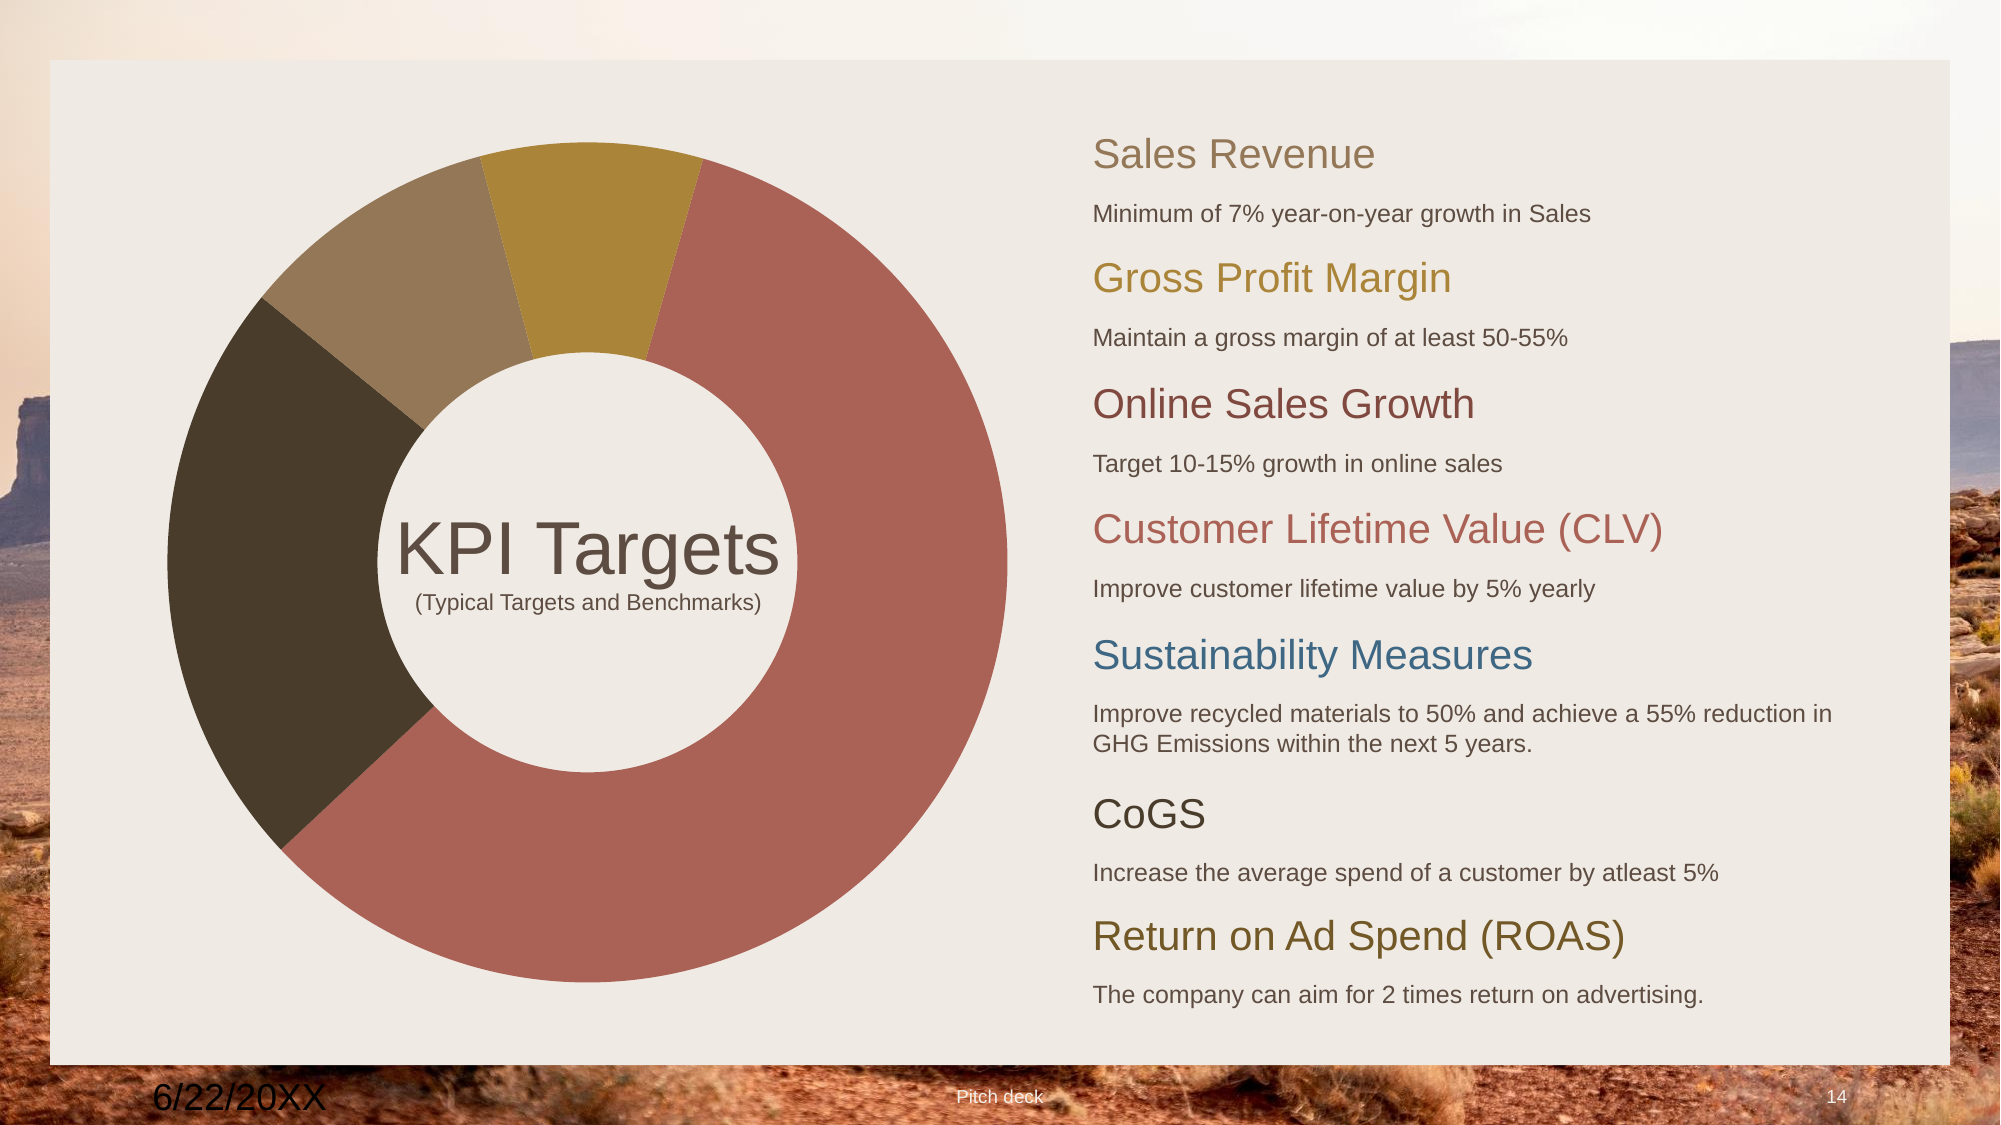

### Chart

| Category |  |
|---|---|
Sales Revenue
Minimum of 7% year-on-year growth in Sales
Gross Profit Margin
Maintain a gross margin of at least 50-55%
Online Sales Growth
Target 10-15% growth in online sales
# KPI Targets (Typical Targets and Benchmarks)
Customer Lifetime Value (CLV)
Improve customer lifetime value by 5% yearly
Sustainability Measures
Improve recycled materials to 50% and achieve a 55% reduction in GHG Emissions within the next 5 years.
CoGS
Increase the average spend of a customer by atleast 5%
Return on Ad Spend (ROAS)
The company can aim for 2 times return on advertising.
6/22/20XX
Pitch deck
14